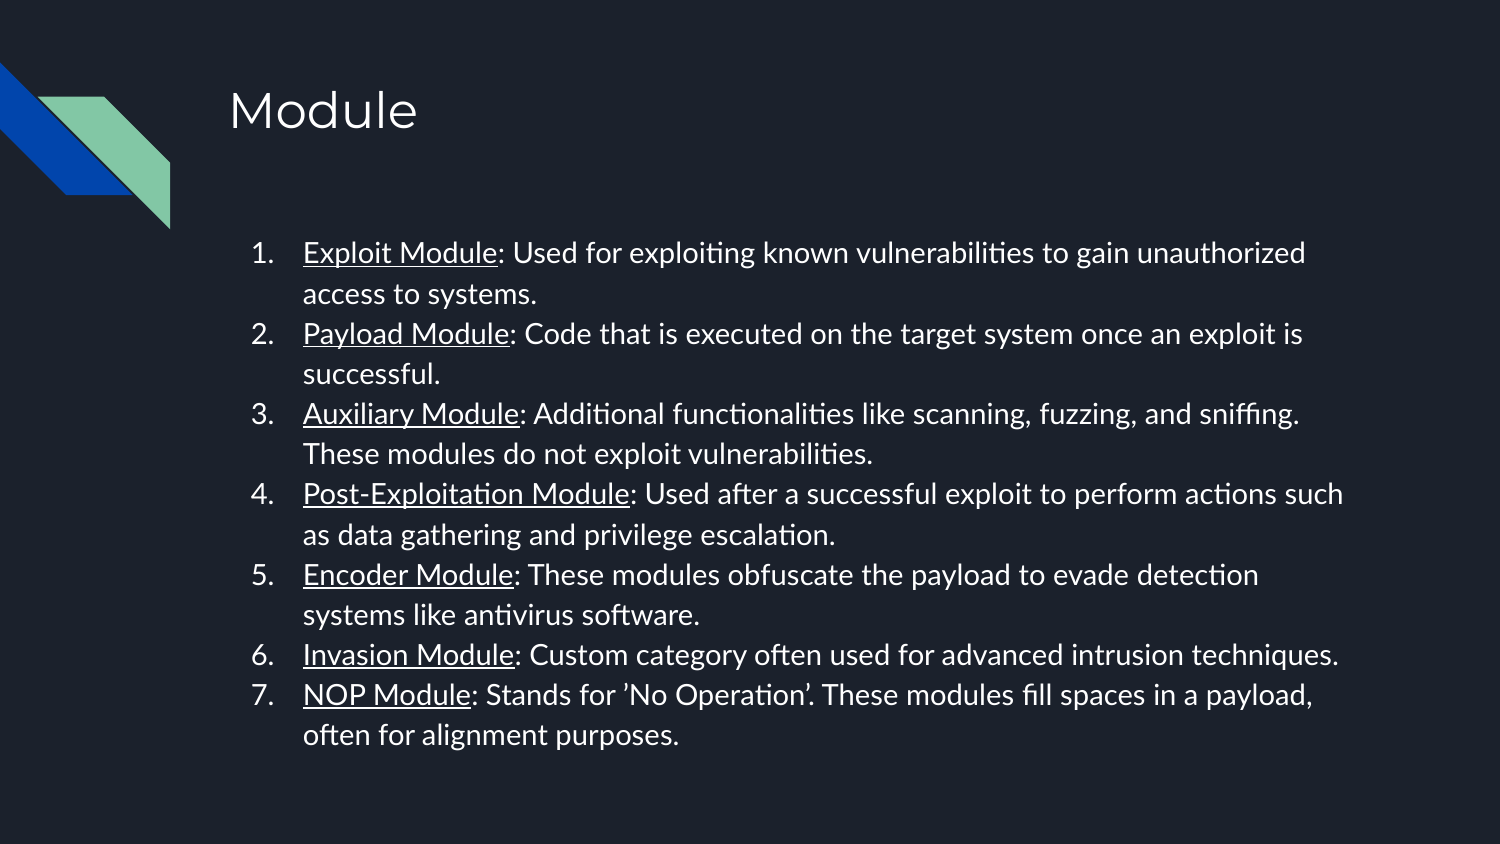

# Module
Exploit Module: Used for exploiting known vulnerabilities to gain unauthorized access to systems.
Payload Module: Code that is executed on the target system once an exploit is successful.
Auxiliary Module: Additional functionalities like scanning, fuzzing, and sniffing. These modules do not exploit vulnerabilities.
Post-Exploitation Module: Used after a successful exploit to perform actions such as data gathering and privilege escalation.
Encoder Module: These modules obfuscate the payload to evade detection systems like antivirus software.
Invasion Module: Custom category often used for advanced intrusion techniques.
NOP Module: Stands for ’No Operation’. These modules fill spaces in a payload, often for alignment purposes.